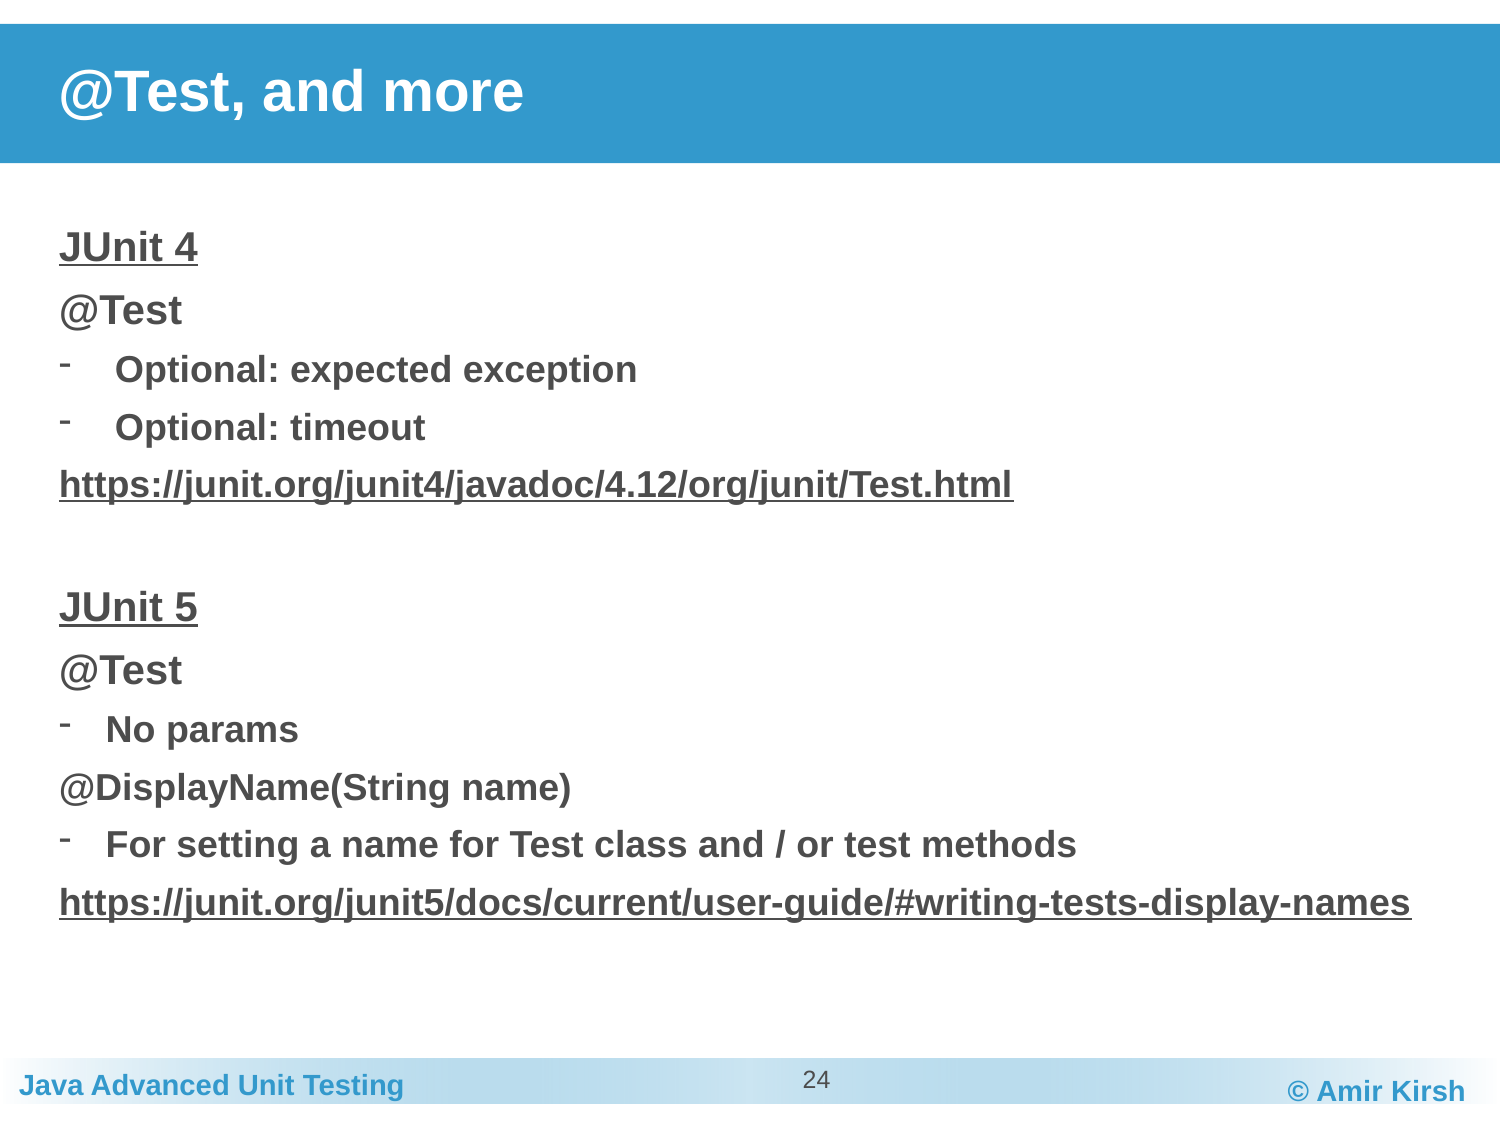

# @Test, and more
JUnit 4
@Test
Optional: expected exception
Optional: timeout
https://junit.org/junit4/javadoc/4.12/org/junit/Test.html

JUnit 5
@Test
No params
@DisplayName(String name)
For setting a name for Test class and / or test methods
https://junit.org/junit5/docs/current/user-guide/#writing-tests-display-names

24